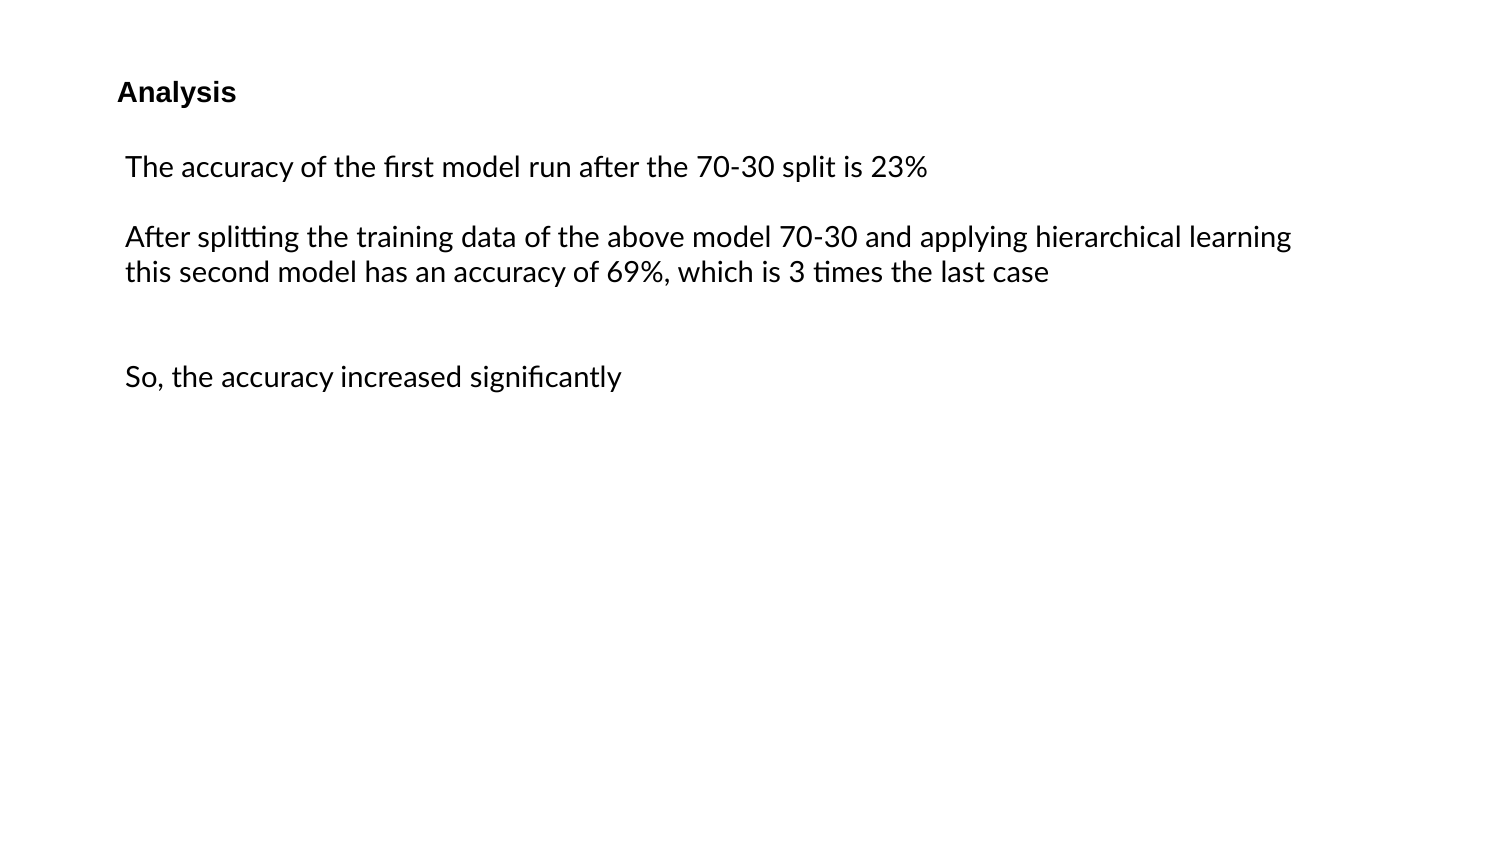

Analysis
The accuracy of the first model run after the 70-30 split is 23%

After splitting the training data of the above model 70-30 and applying hierarchical learning
this second model has an accuracy of 69%, which is 3 times the last case

So, the accuracy increased significantly